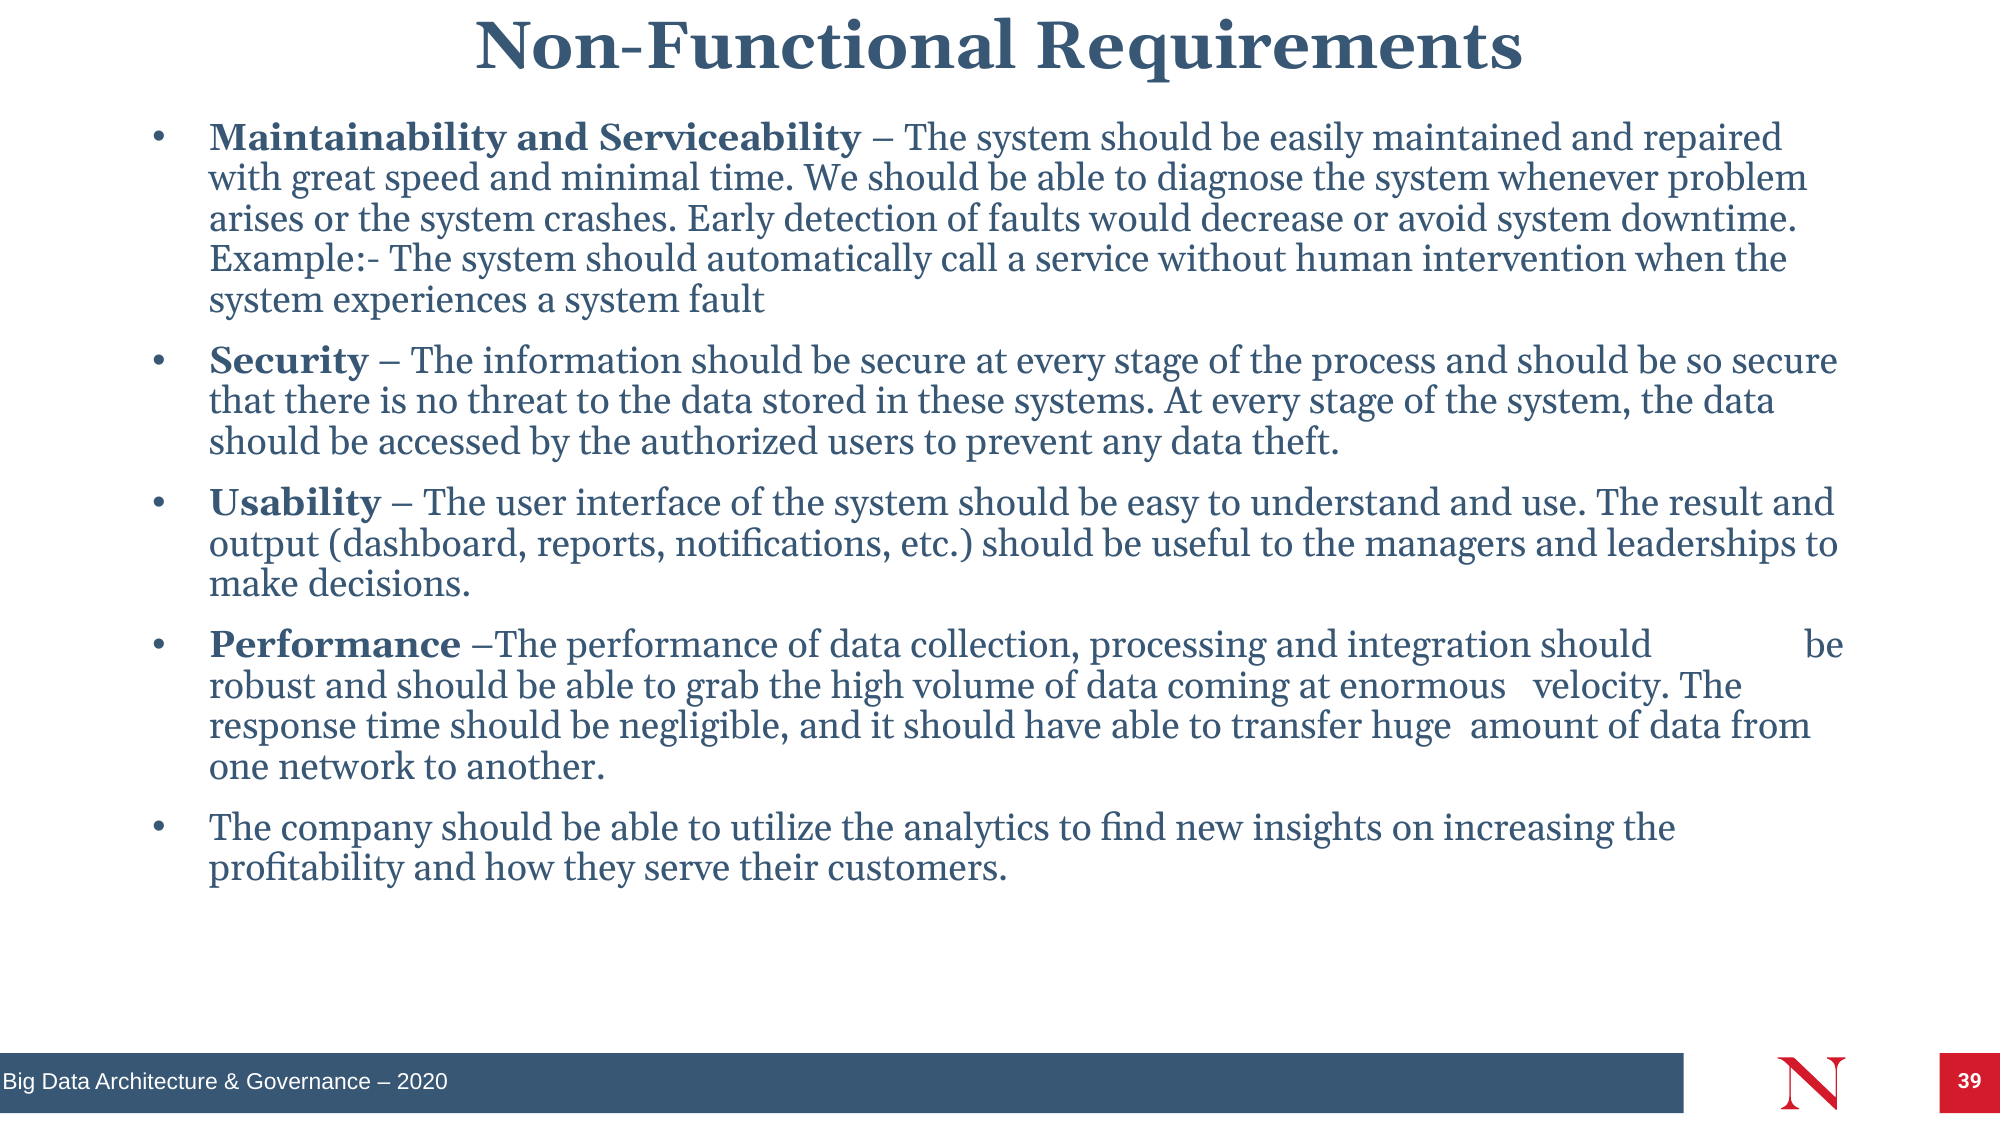

# Non-Functional Requirements
Maintainability and Serviceability – The system should be easily maintained and repaired with great speed and minimal time. We should be able to diagnose the system whenever problem arises or the system crashes. Early detection of faults would decrease or avoid system downtime. Example:- The system should automatically call a service without human intervention when the system experiences a system fault
Security – The information should be secure at every stage of the process and should be so secure that there is no threat to the data stored in these systems. At every stage of the system, the data should be accessed by the authorized users to prevent any data theft.
Usability – The user interface of the system should be easy to understand and use. The result and output (dashboard, reports, notifications, etc.) should be useful to the managers and leaderships to make decisions.
Performance –The performance of data collection, processing and integration should                 be robust and should be able to grab the high volume of data coming at enormous   velocity. The response time should be negligible, and it should have able to transfer huge  amount of data from one network to another.
The company should be able to utilize the analytics to find new insights on increasing the   profitability and how they serve their customers.